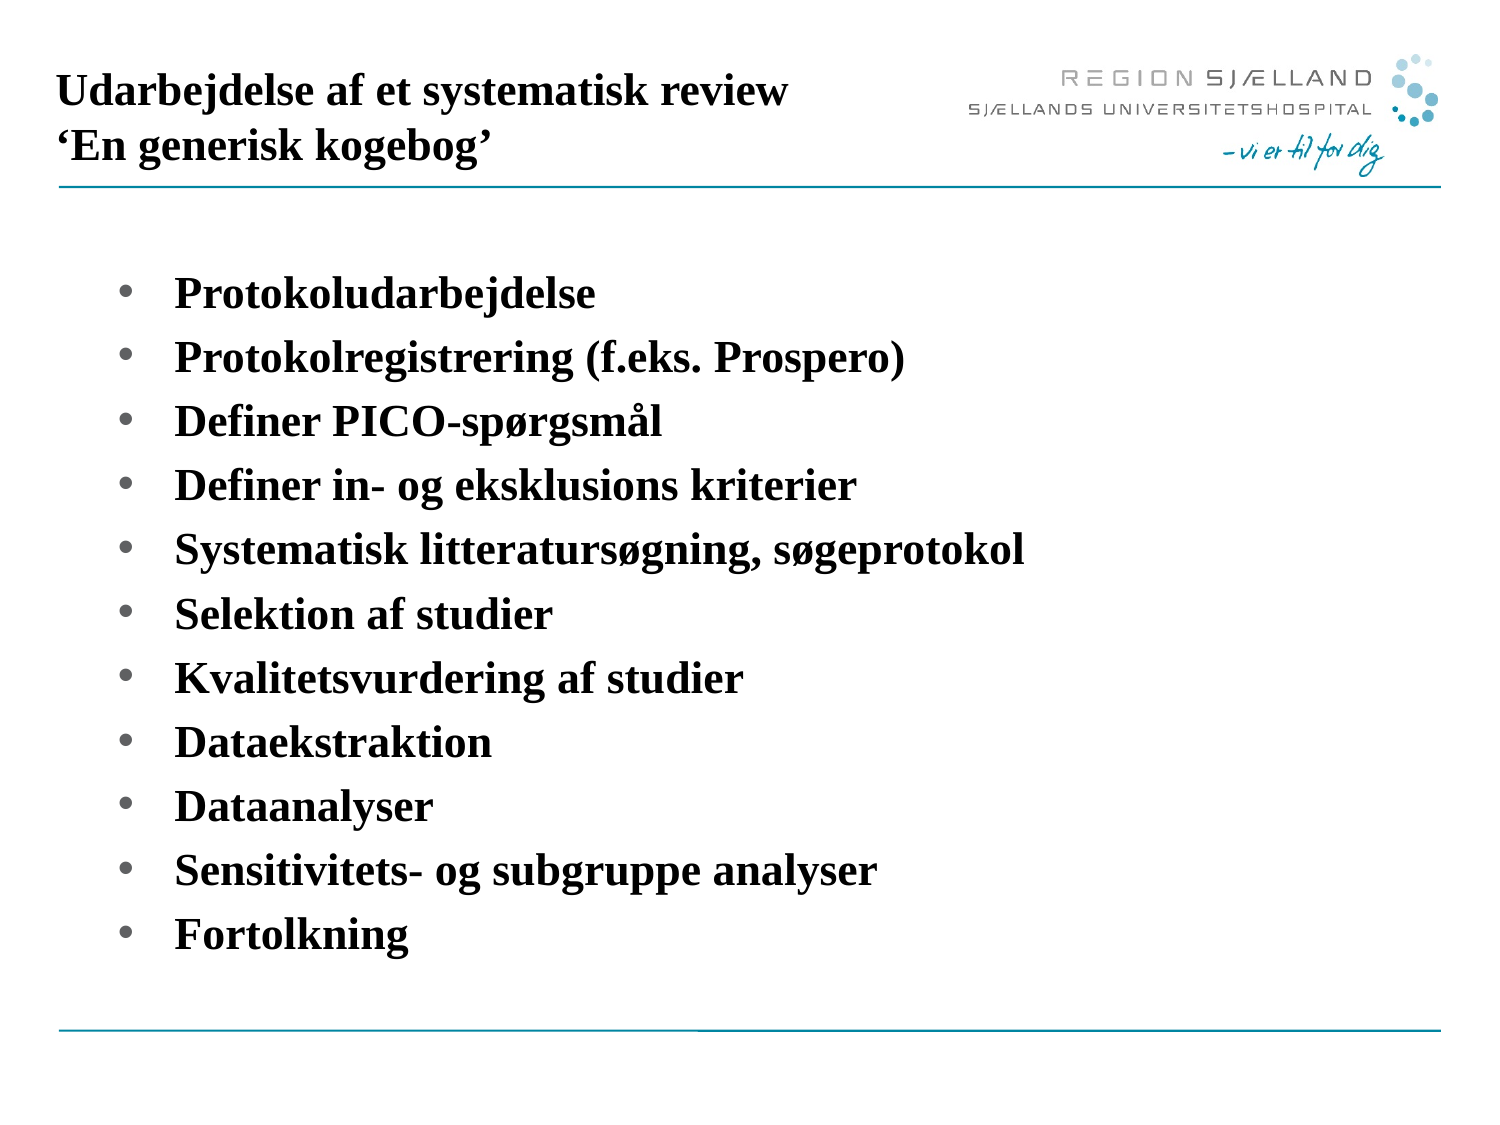

# Udarbejdelse af et systematisk review ‘En generisk kogebog’
Protokoludarbejdelse
Protokolregistrering (f.eks. Prospero)
Definer PICO-spørgsmål
Definer in- og eksklusions kriterier
Systematisk litteratursøgning, søgeprotokol
Selektion af studier
Kvalitetsvurdering af studier
Dataekstraktion
Dataanalyser
Sensitivitets- og subgruppe analyser
Fortolkning